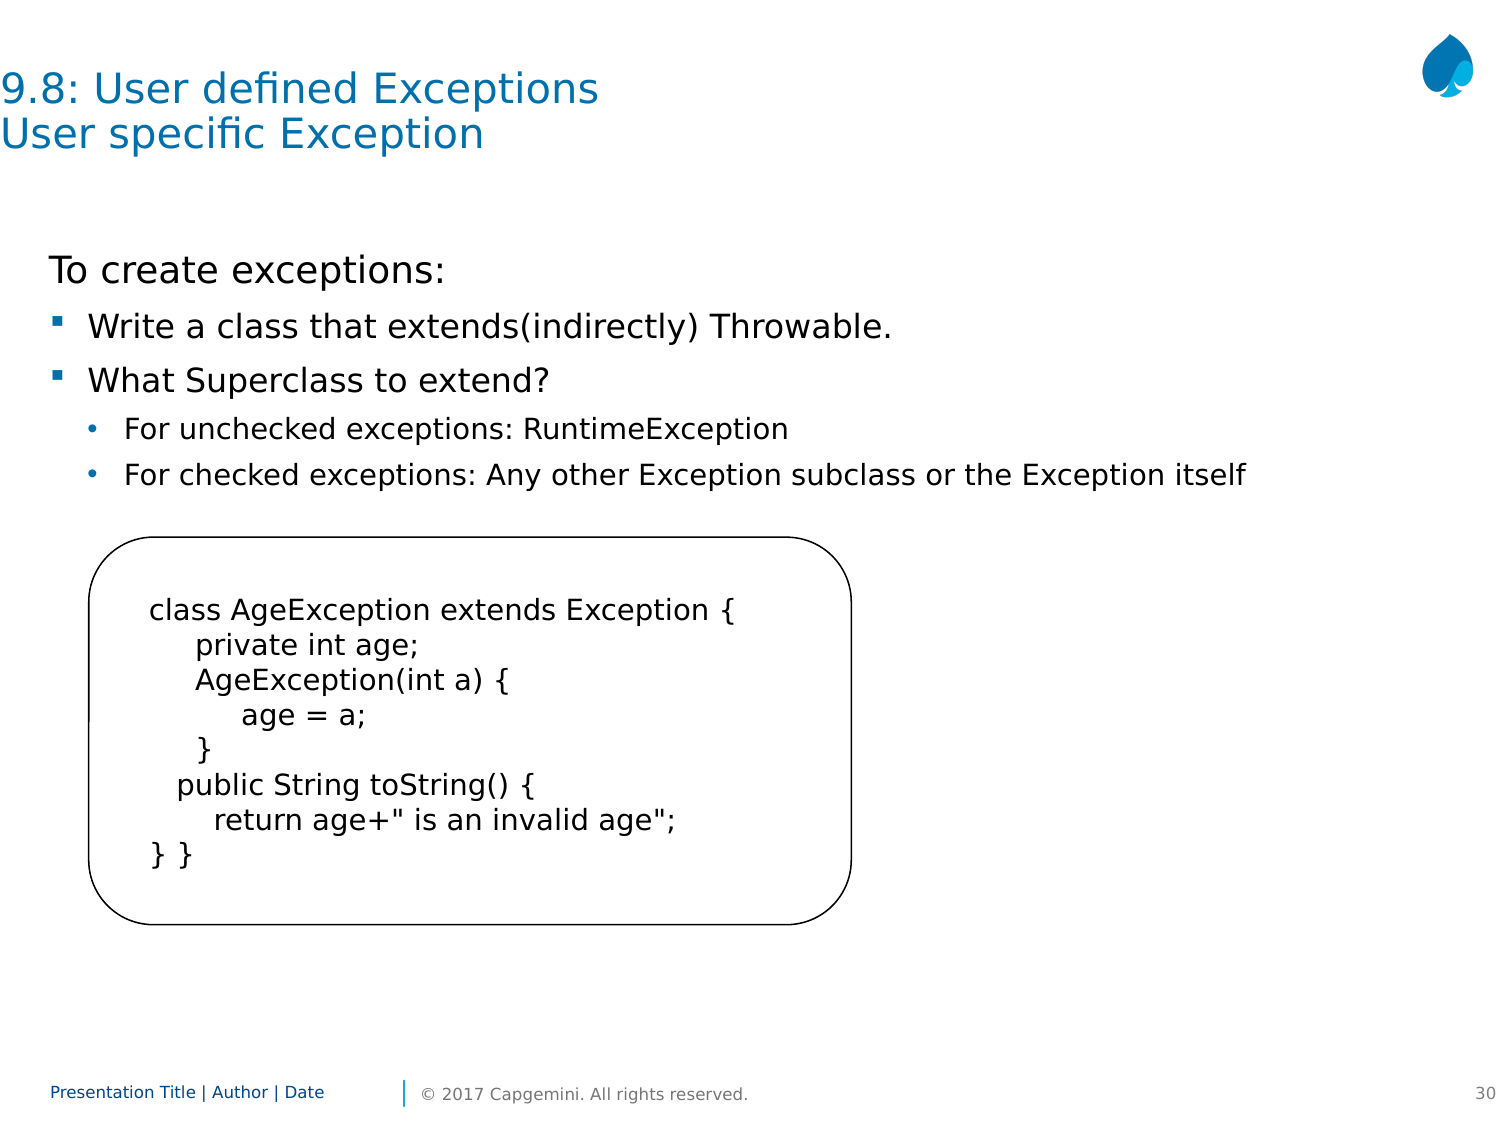

9.8: User defined Exceptions
User specific Exception
To create exceptions:
Write a class that extends(indirectly) Throwable.
What Superclass to extend?
For unchecked exceptions: RuntimeException
For checked exceptions: Any other Exception subclass or the Exception itself
class AgeException extends Exception {
     private int age;
     AgeException(int a) {
          age = a;
     }
   public String toString() {
       return age+" is an invalid age";
} }